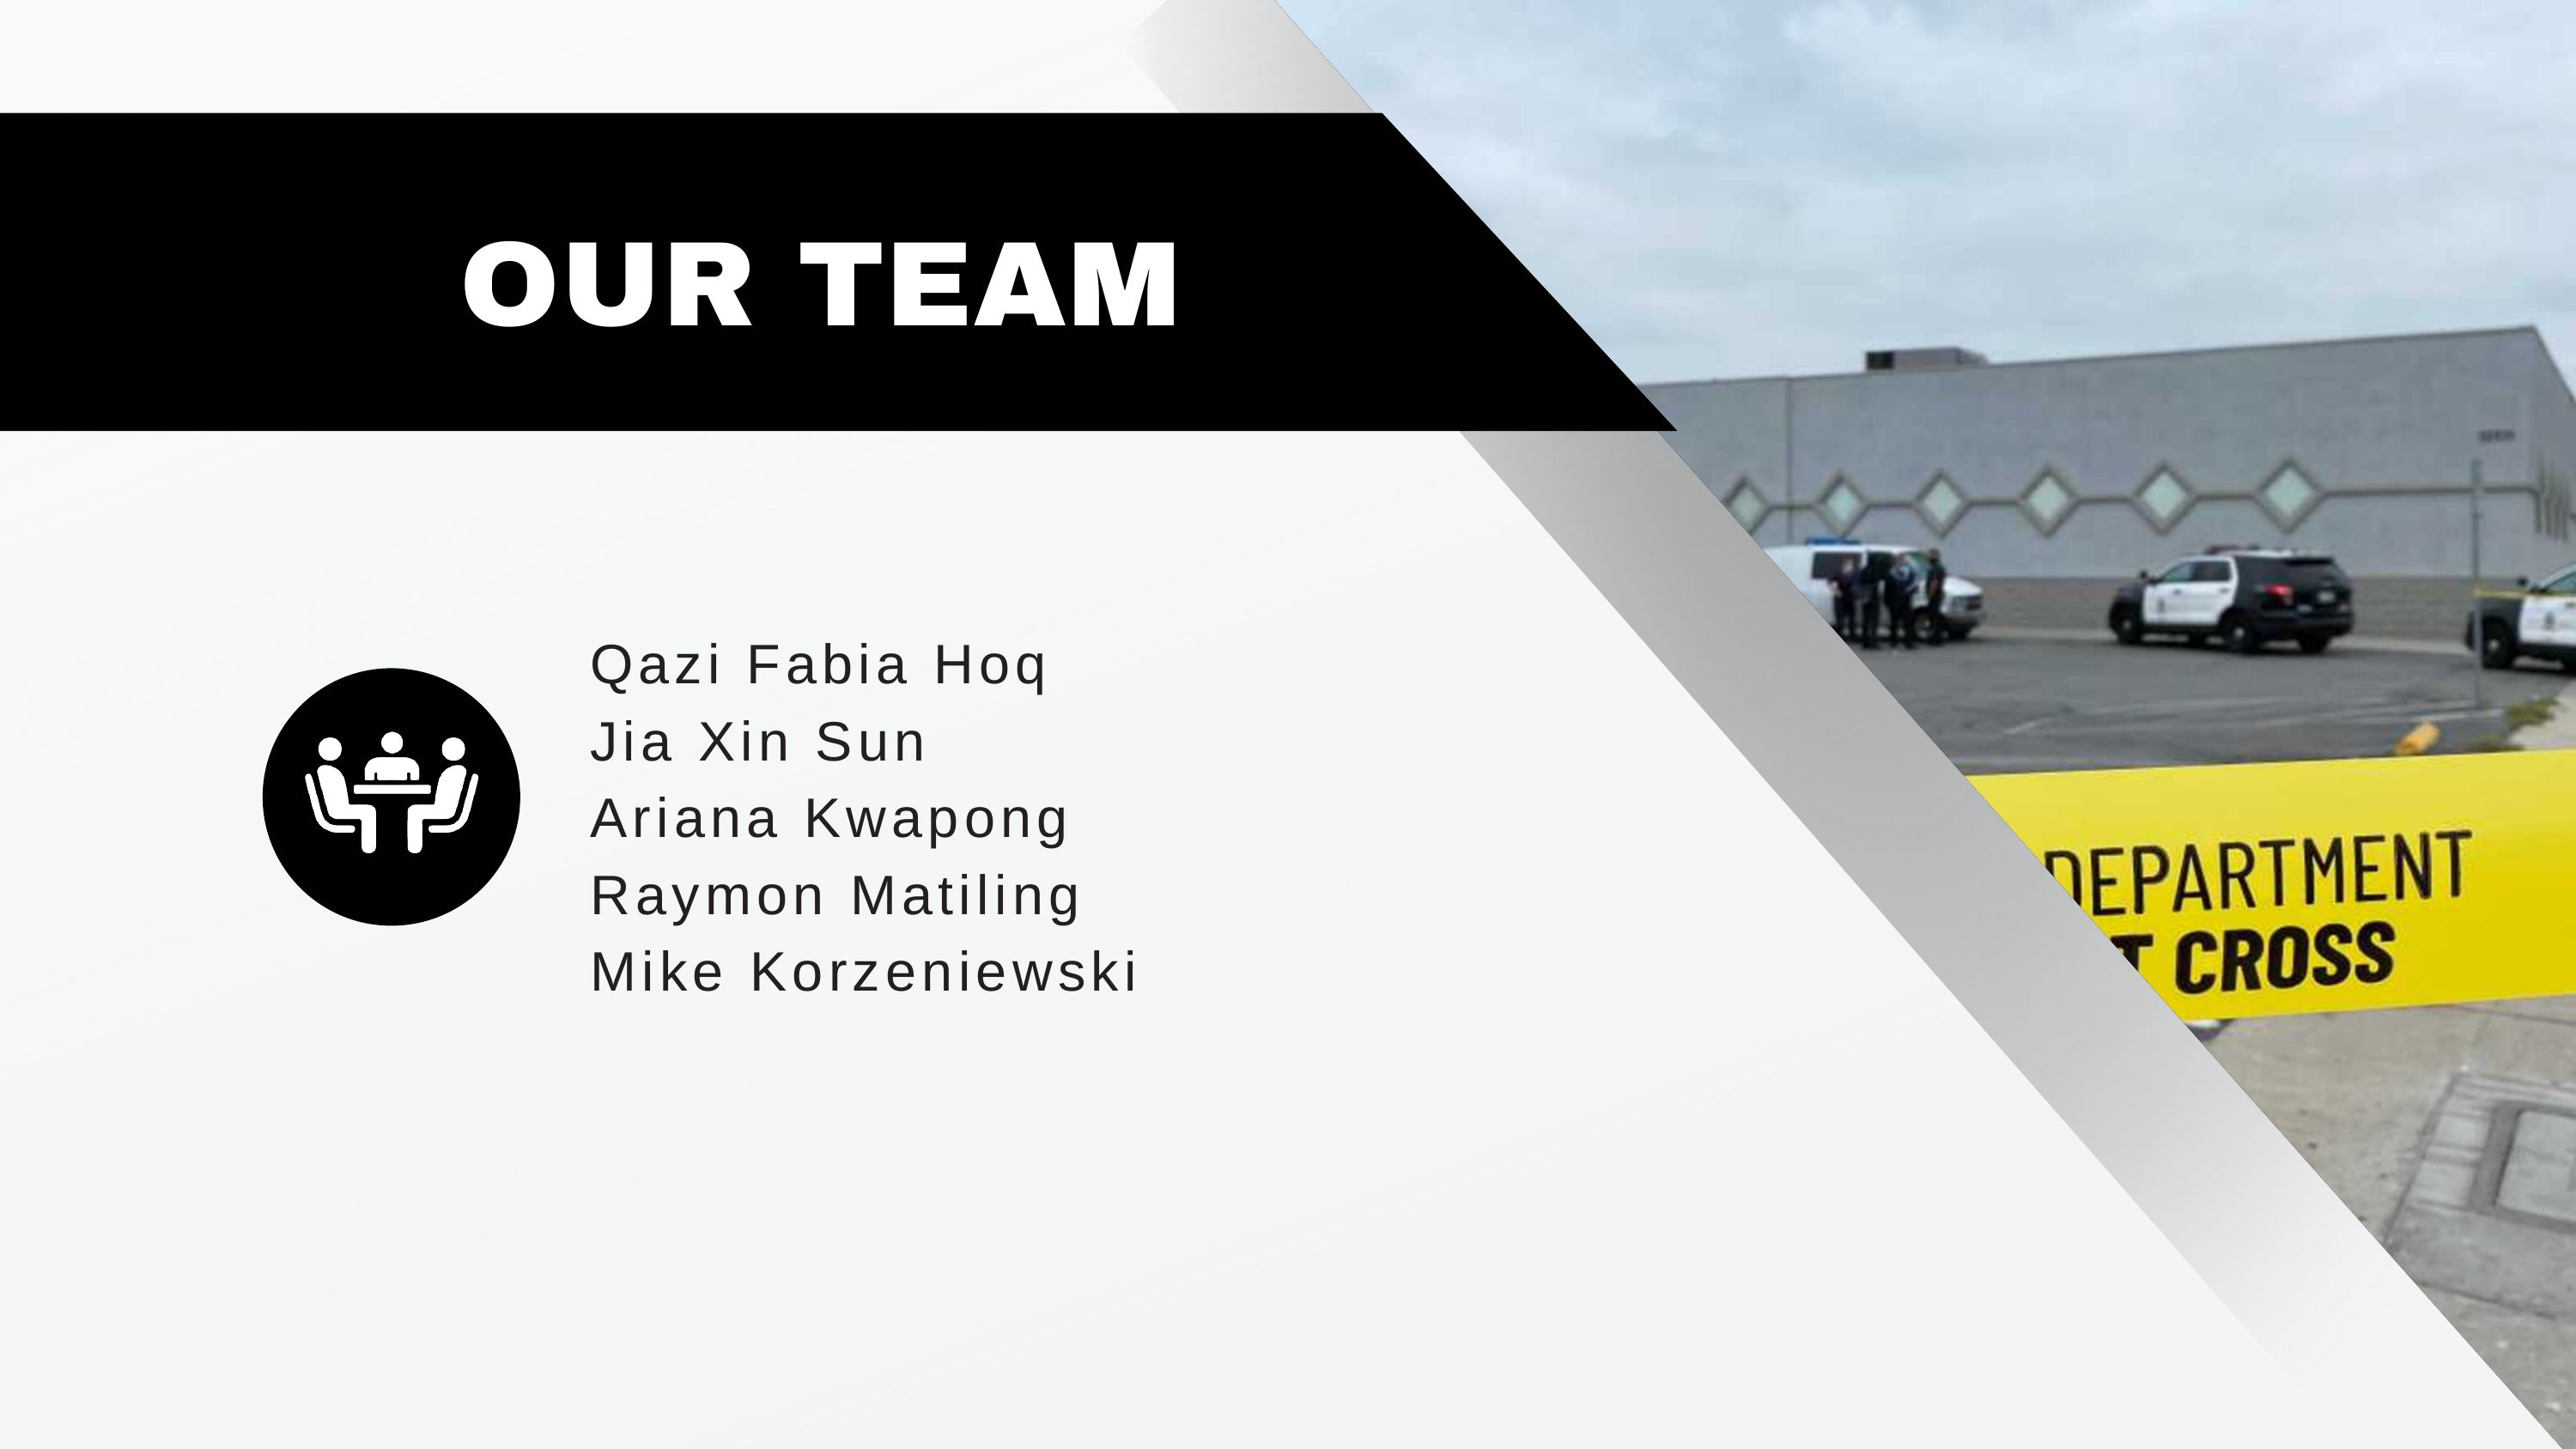

OUR TEAM
Qazi Fabia Hoq
Jia Xin Sun
Ariana Kwapong
Raymon Matiling
Mike Korzeniewski